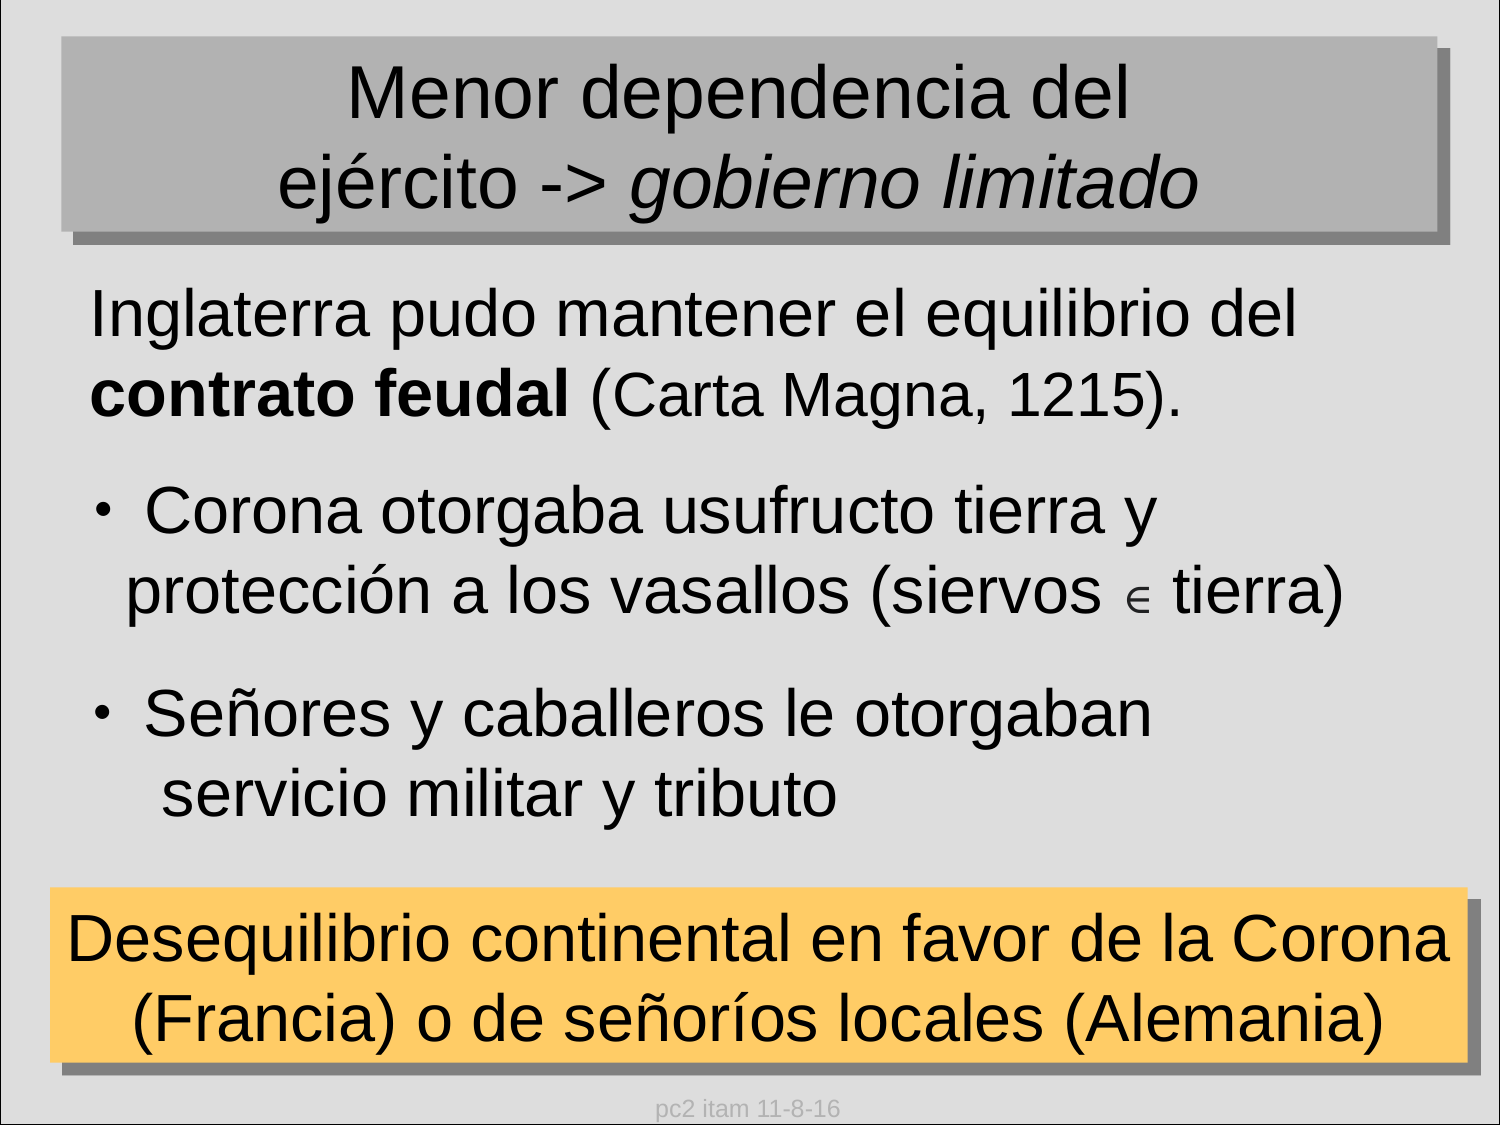

Menor dependencia del
ejército -> gobierno limitado
Inglaterra pudo mantener el equilibrio del
contrato feudal (Carta Magna, 1215).
 Corona otorgaba usufructo tierra y protección a los vasallos (siervos ∈ tierra)
 Señores y caballeros le otorgaban
  servicio militar y tributo
Desequilibrio continental en favor de la Corona (Francia) o de señoríos locales (Alemania)‏